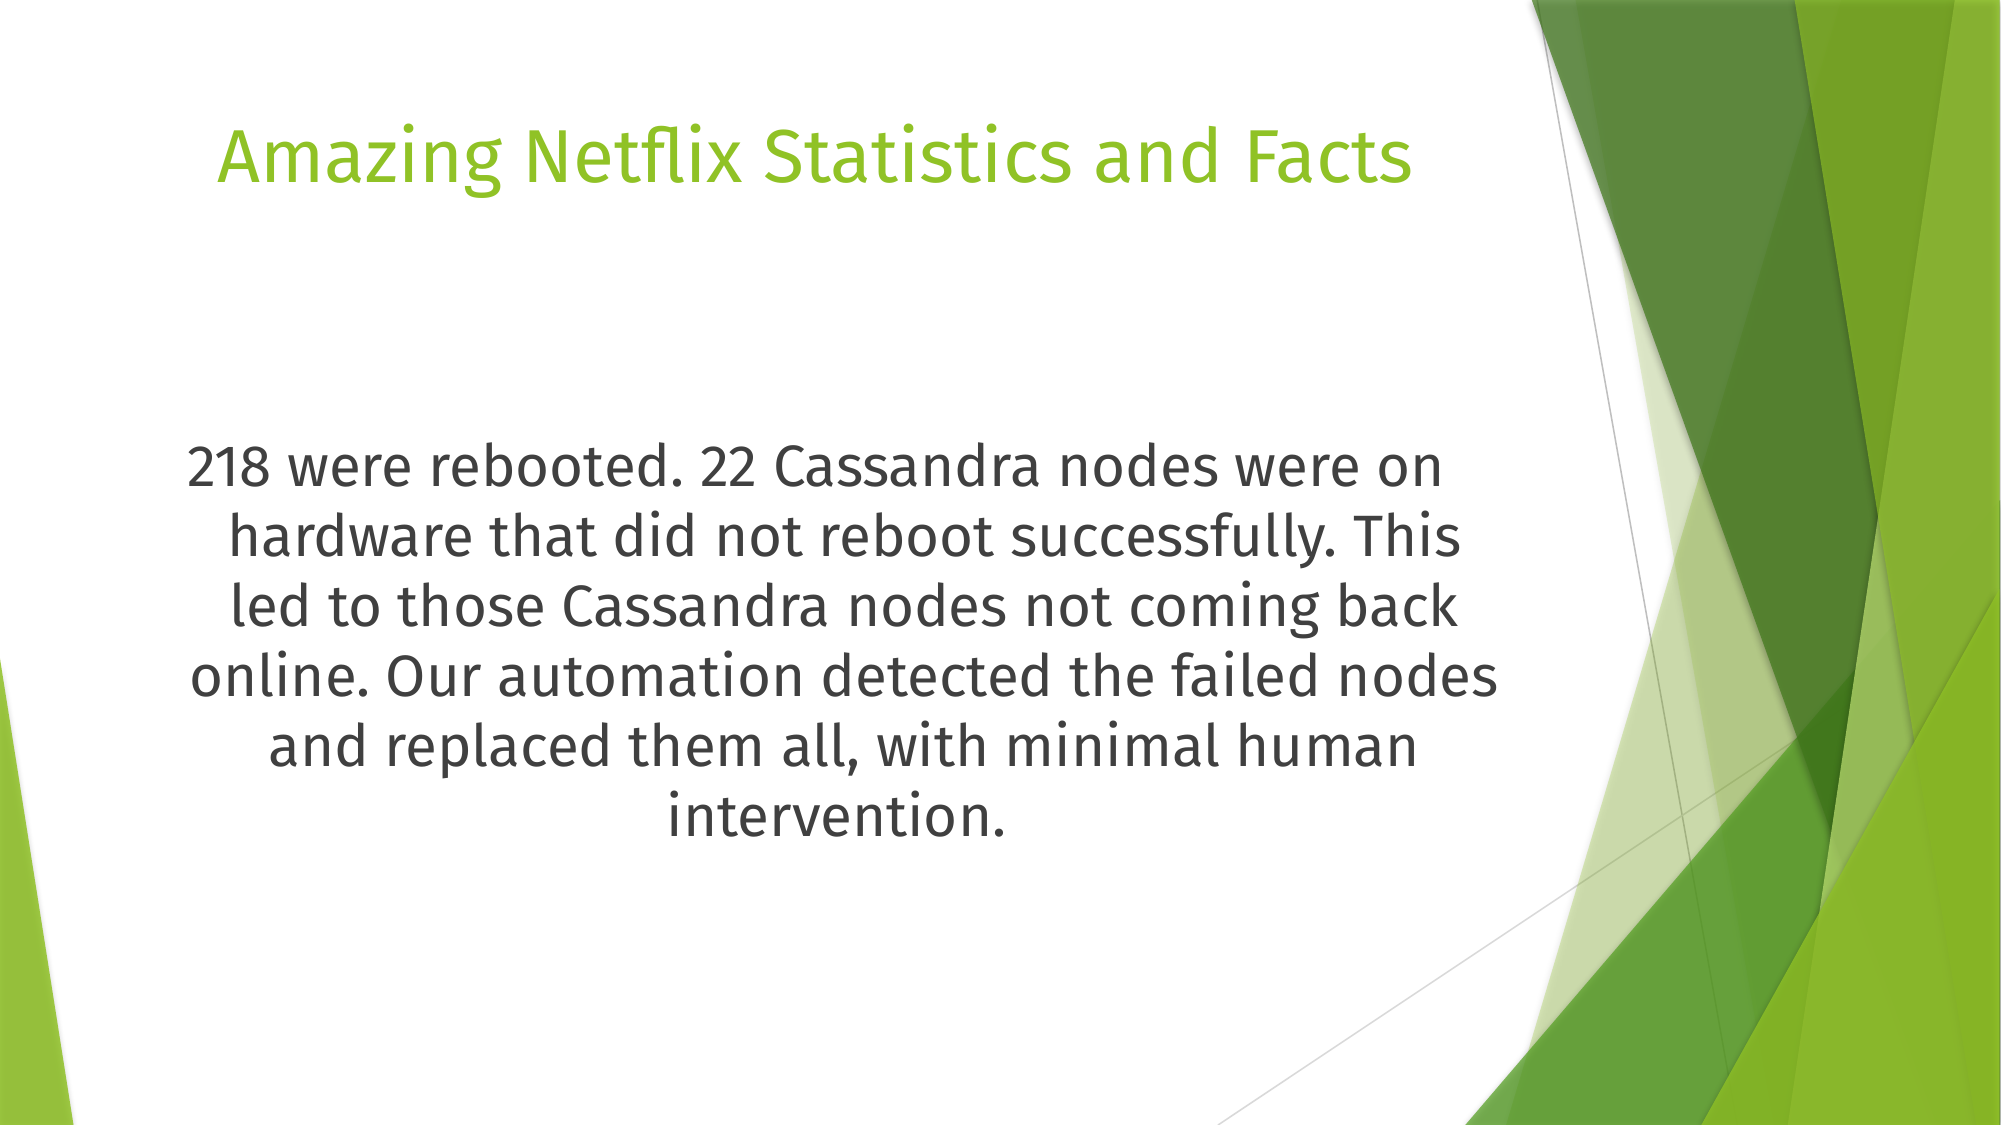

# Amazing Netflix Statistics and Facts

218 were rebooted. 22 Cassandra nodes were on hardware that did not reboot successfully. This led to those Cassandra nodes not coming back online. Our automation detected the failed nodes and replaced them all, with minimal human intervention.